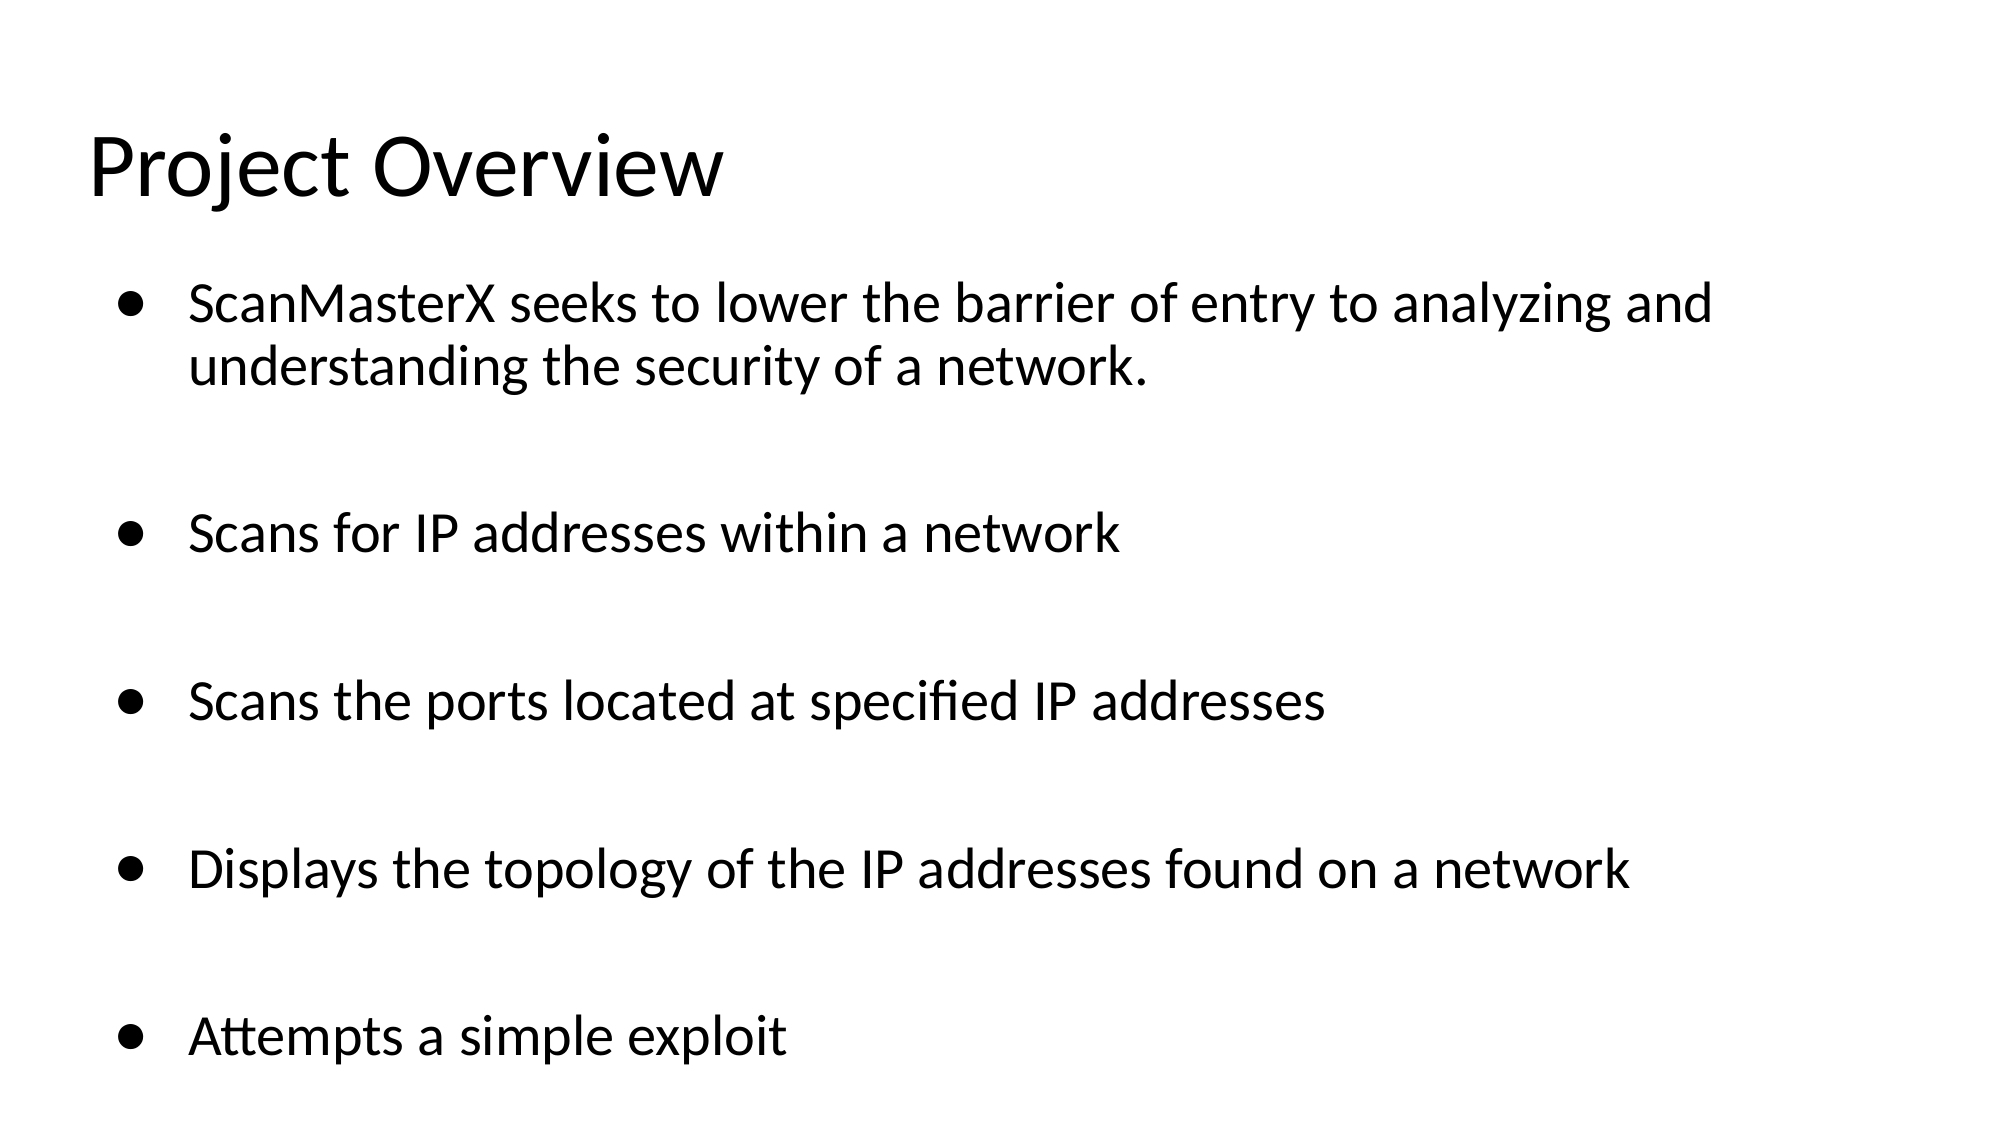

# Project Overview
ScanMasterX seeks to lower the barrier of entry to analyzing and understanding the security of a network.

Scans for IP addresses within a network

Scans the ports located at specified IP addresses

Displays the topology of the IP addresses found on a network

Attempts a simple exploit